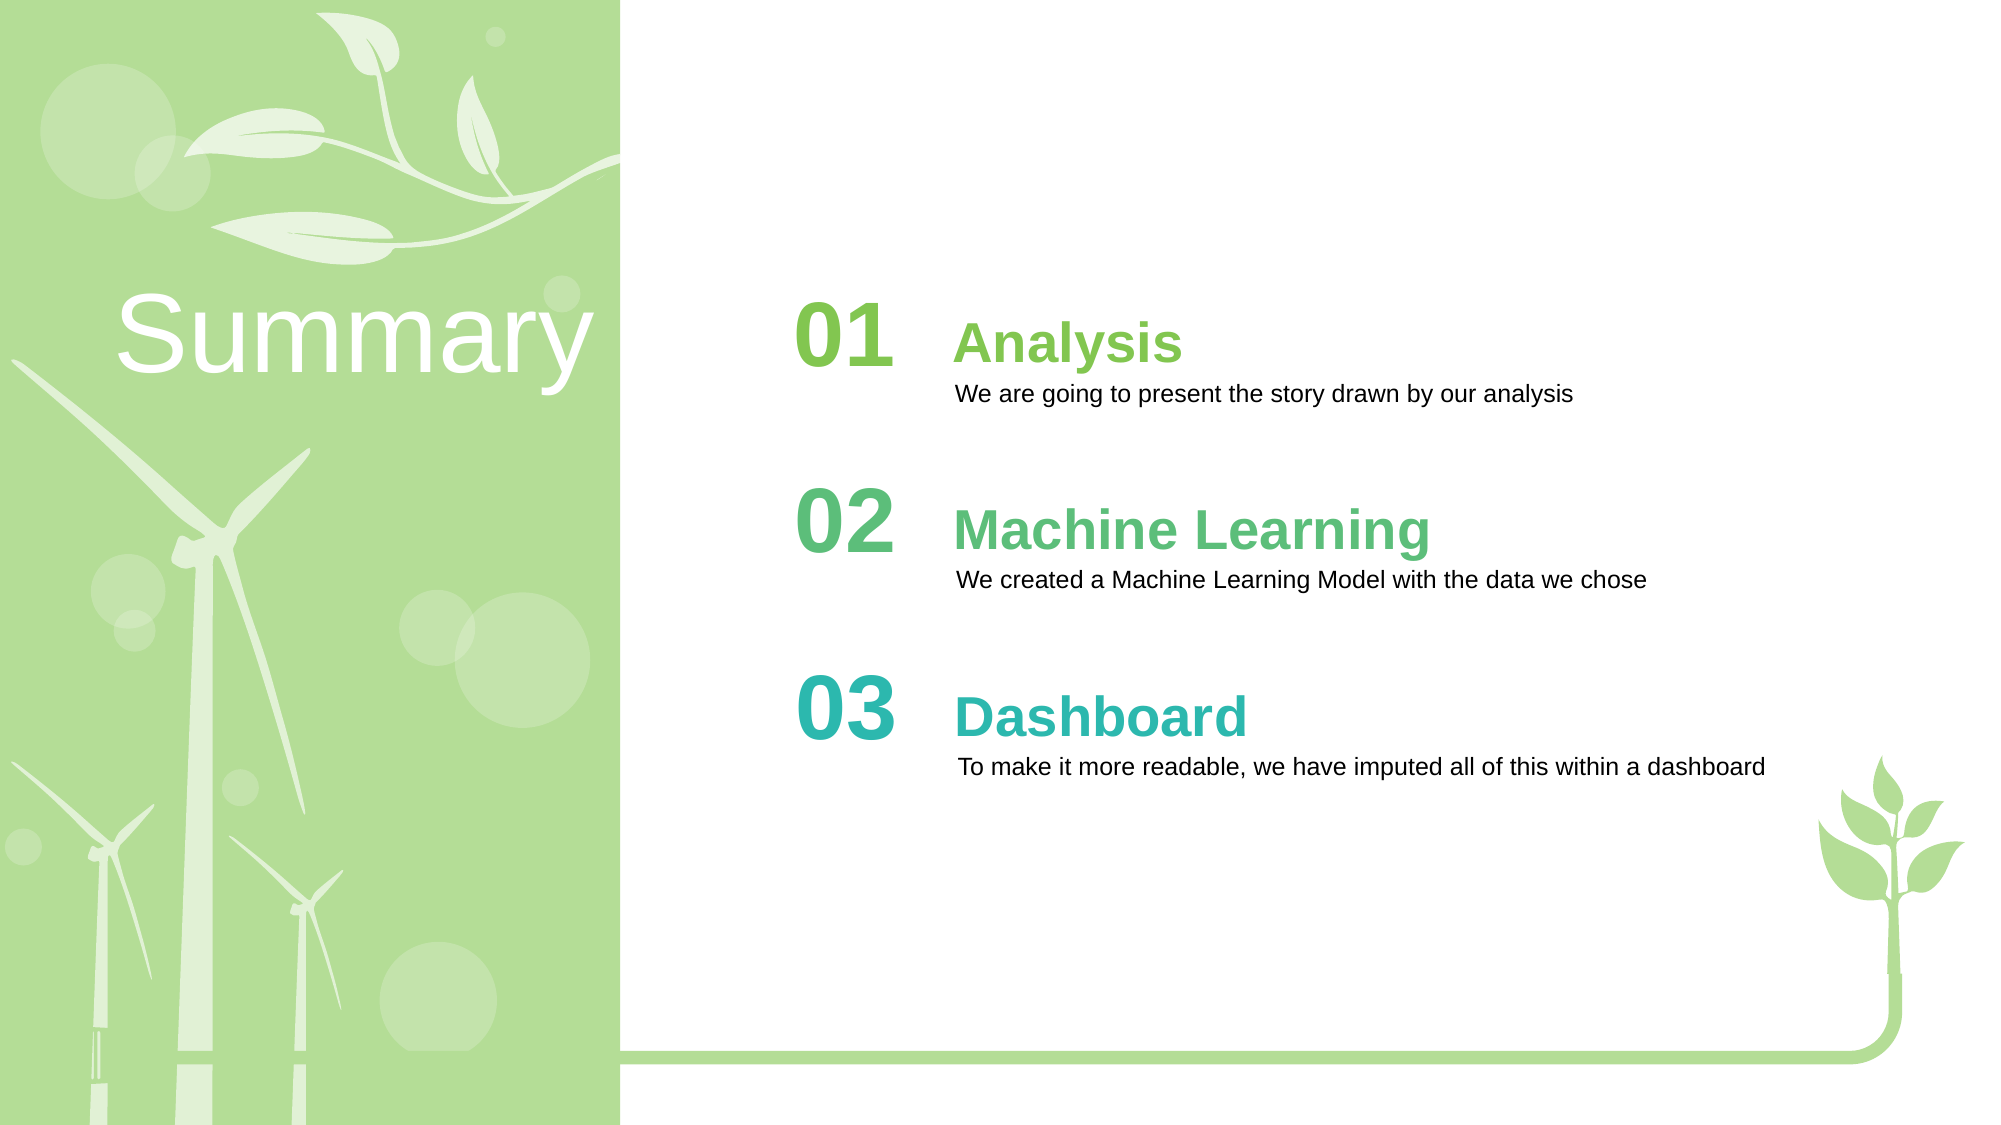

Summary

01
Analysis
We are going to present the story drawn by our analysis
02
Machine Learning
We created a Machine Learning Model with the data we chose
03
Dashboard
To make it more readable, we have imputed all of this within a dashboard